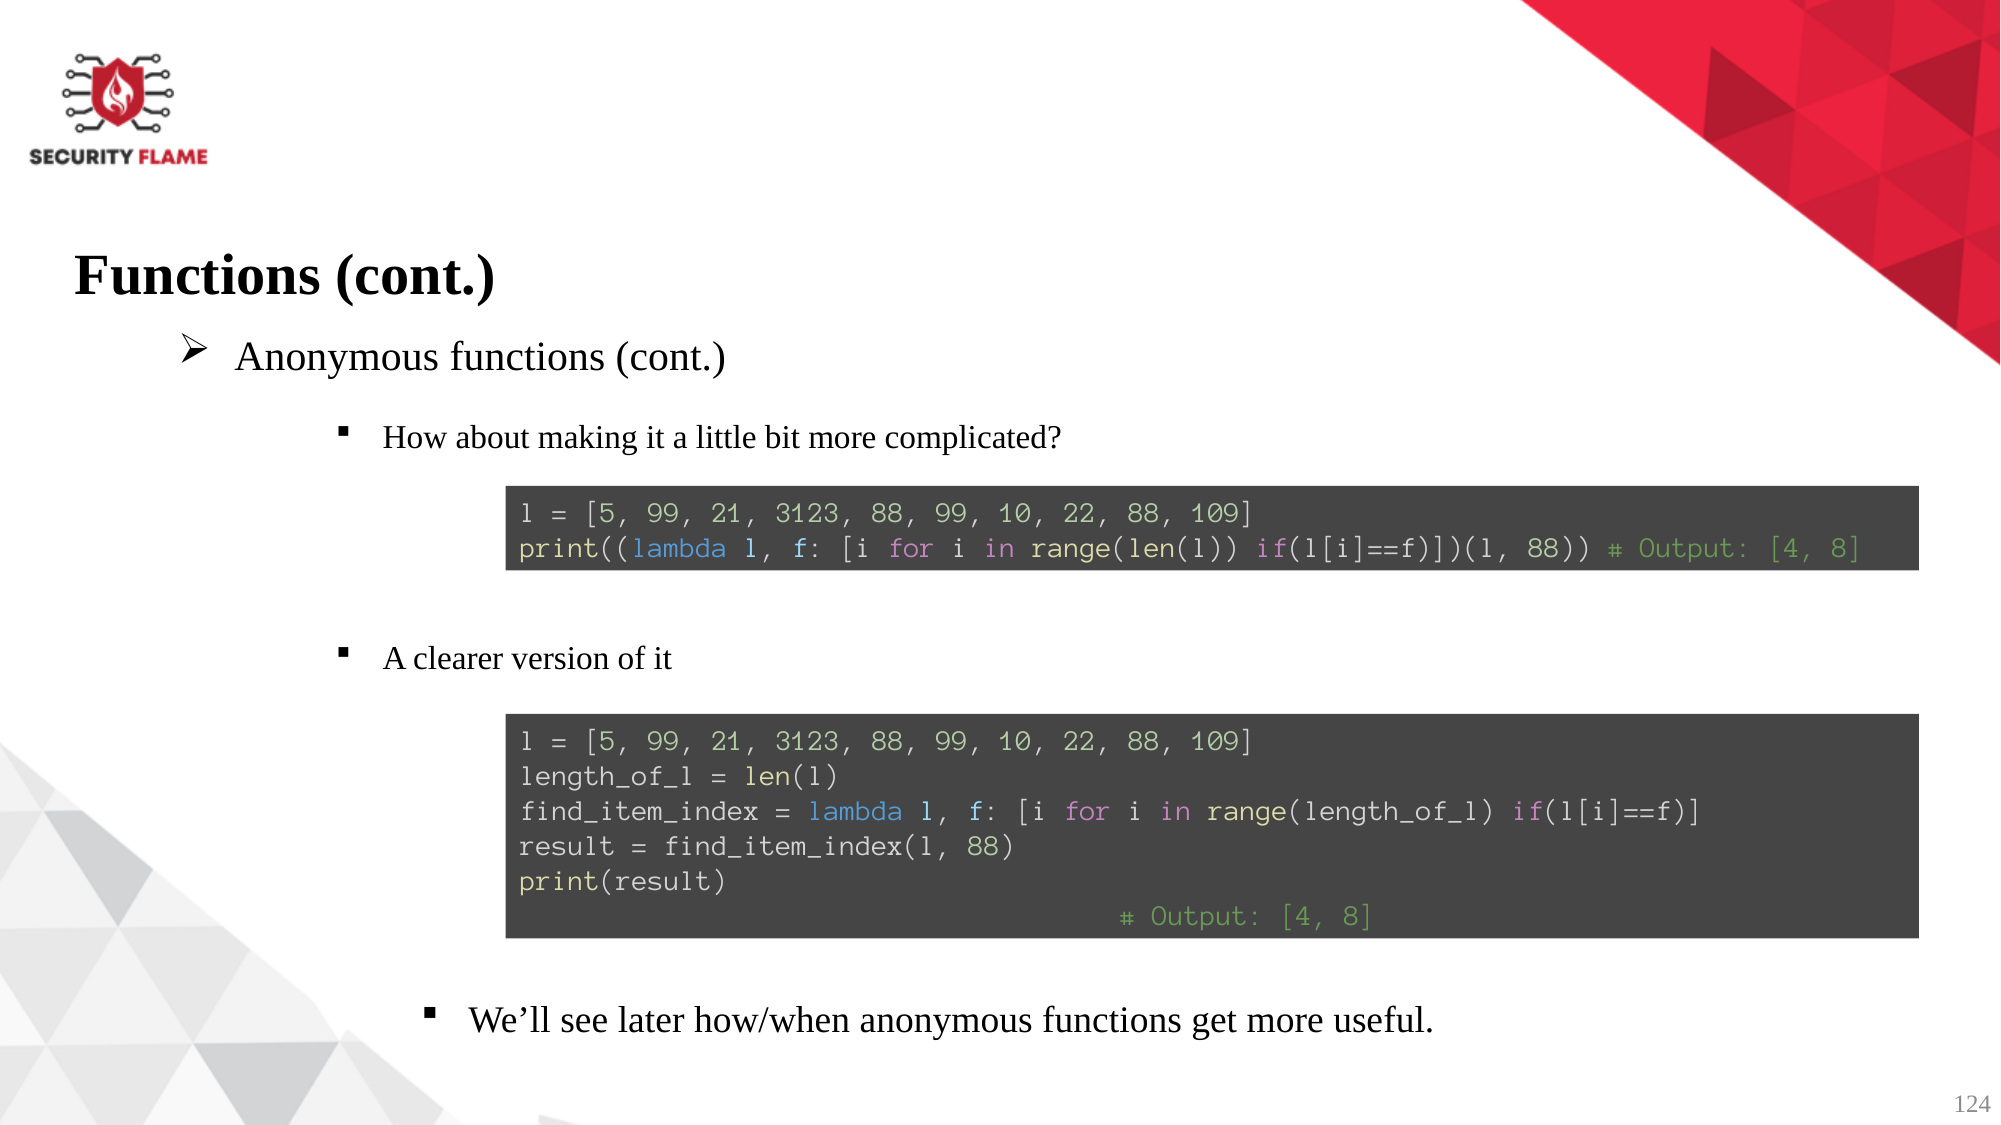

Functions (cont.)
Anonymous functions (cont.)
How about making it a little bit more complicated?
l = [5, 99, 21, 3123, 88, 99, 10, 22, 88, 109]
print((lambda l, f: [i for i in range(len(l)) if(l[i]==f)])(l, 88)) # Output: [4, 8]
A clearer version of it
l = [5, 99, 21, 3123, 88, 99, 10, 22, 88, 109]
length_of_l = len(l)
find_item_index = lambda l, f: [i for i in range(length_of_l) if(l[i]==f)]
result = find_item_index(l, 88)
print(result) 												# Output: [4, 8]
We’ll see later how/when anonymous functions get more useful.
124